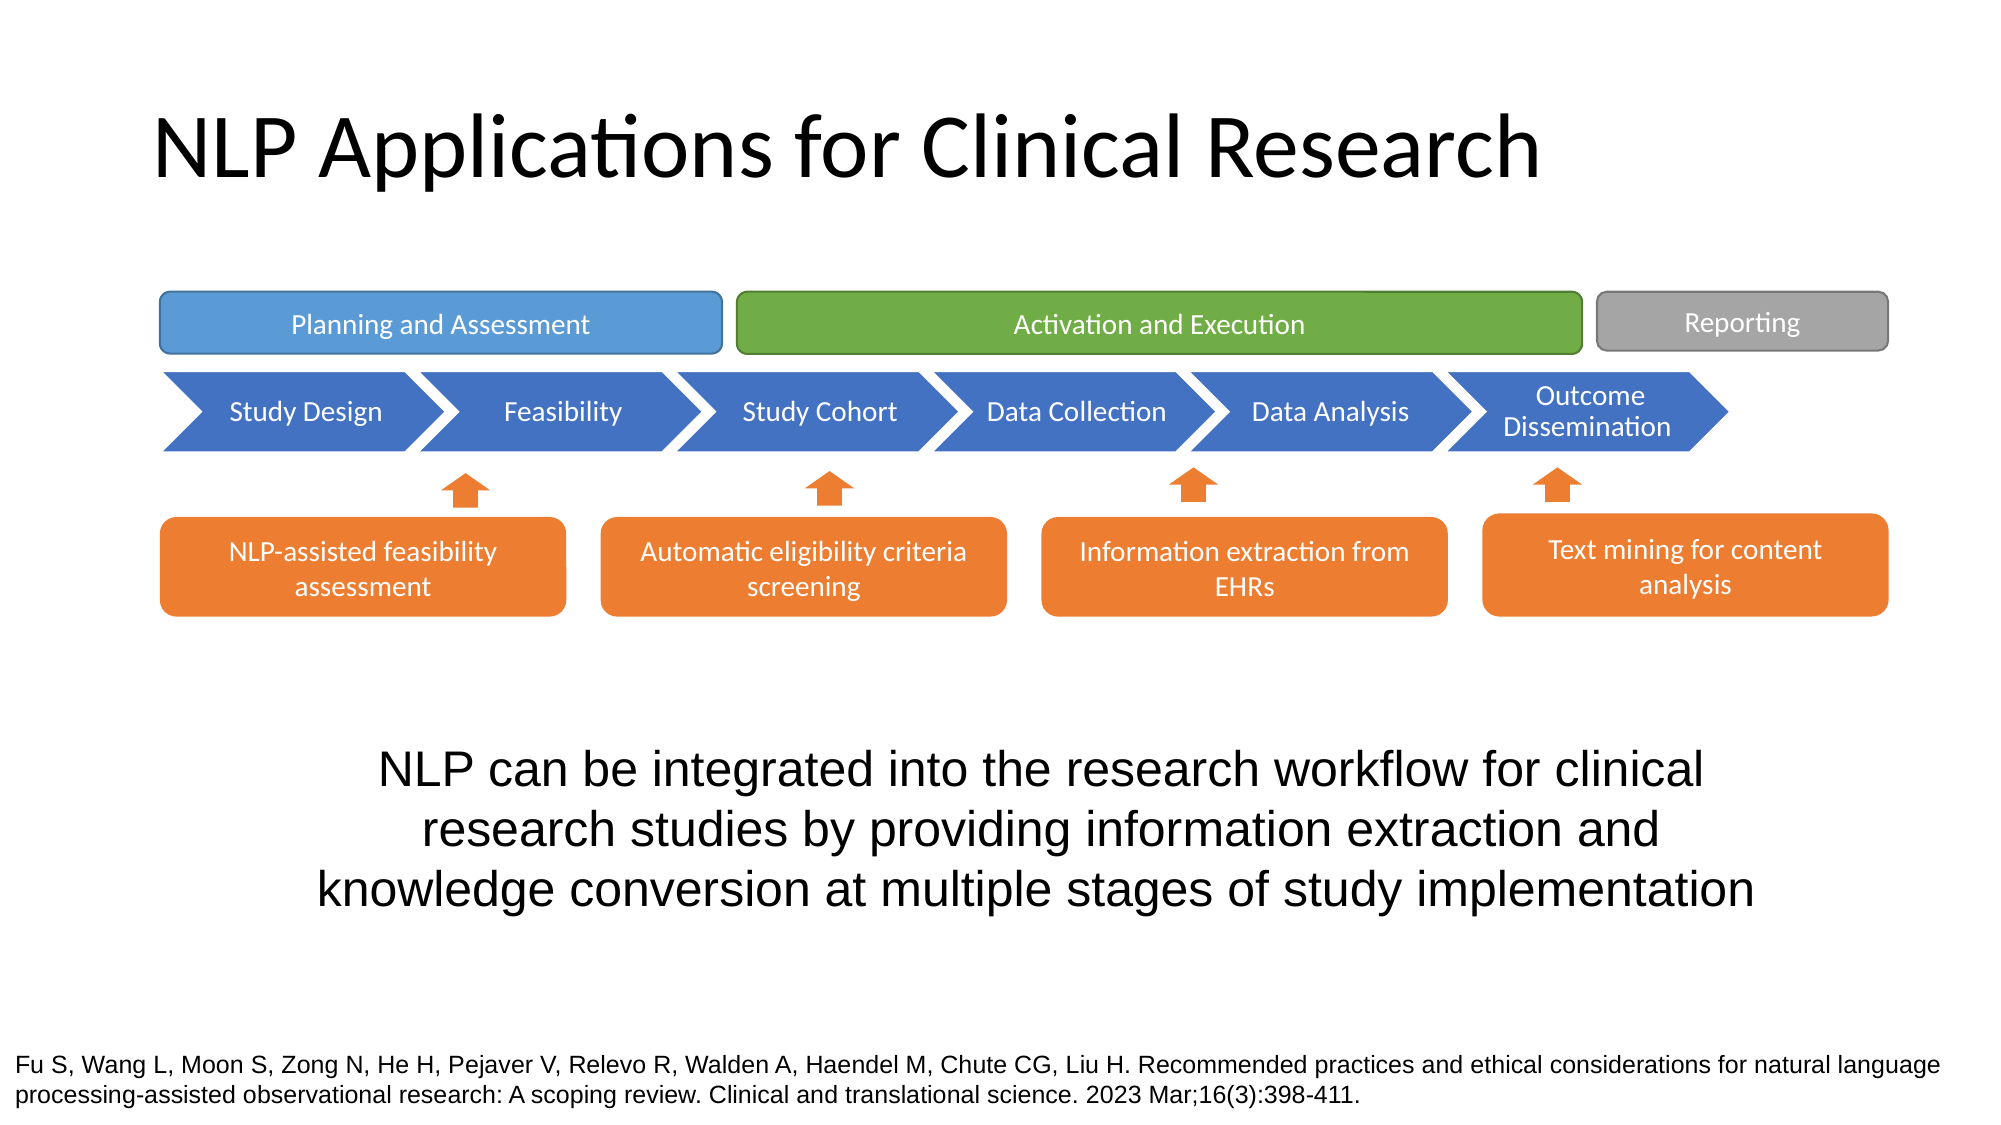

# NLP Applications for Clinical Research
Planning and Assessment
Activation and Execution
Reporting

Study Design

Feasibility

Study Cohort

Data Collection

Data Analysis

Outcome Dissemination

Text mining for content analysis
NLP-assisted feasibility assessment
Automatic eligibility criteria screening
Information extraction from EHRs

NLP can be integrated into the research workflow for clinical research studies by providing information extraction and knowledge conversion at multiple stages of study implementation
Fu S, Wang L, Moon S, Zong N, He H, Pejaver V, Relevo R, Walden A, Haendel M, Chute CG, Liu H. Recommended practices and ethical considerations for natural language processing‐assisted observational research: A scoping review. Clinical and translational science. 2023 Mar;16(3):398-411.